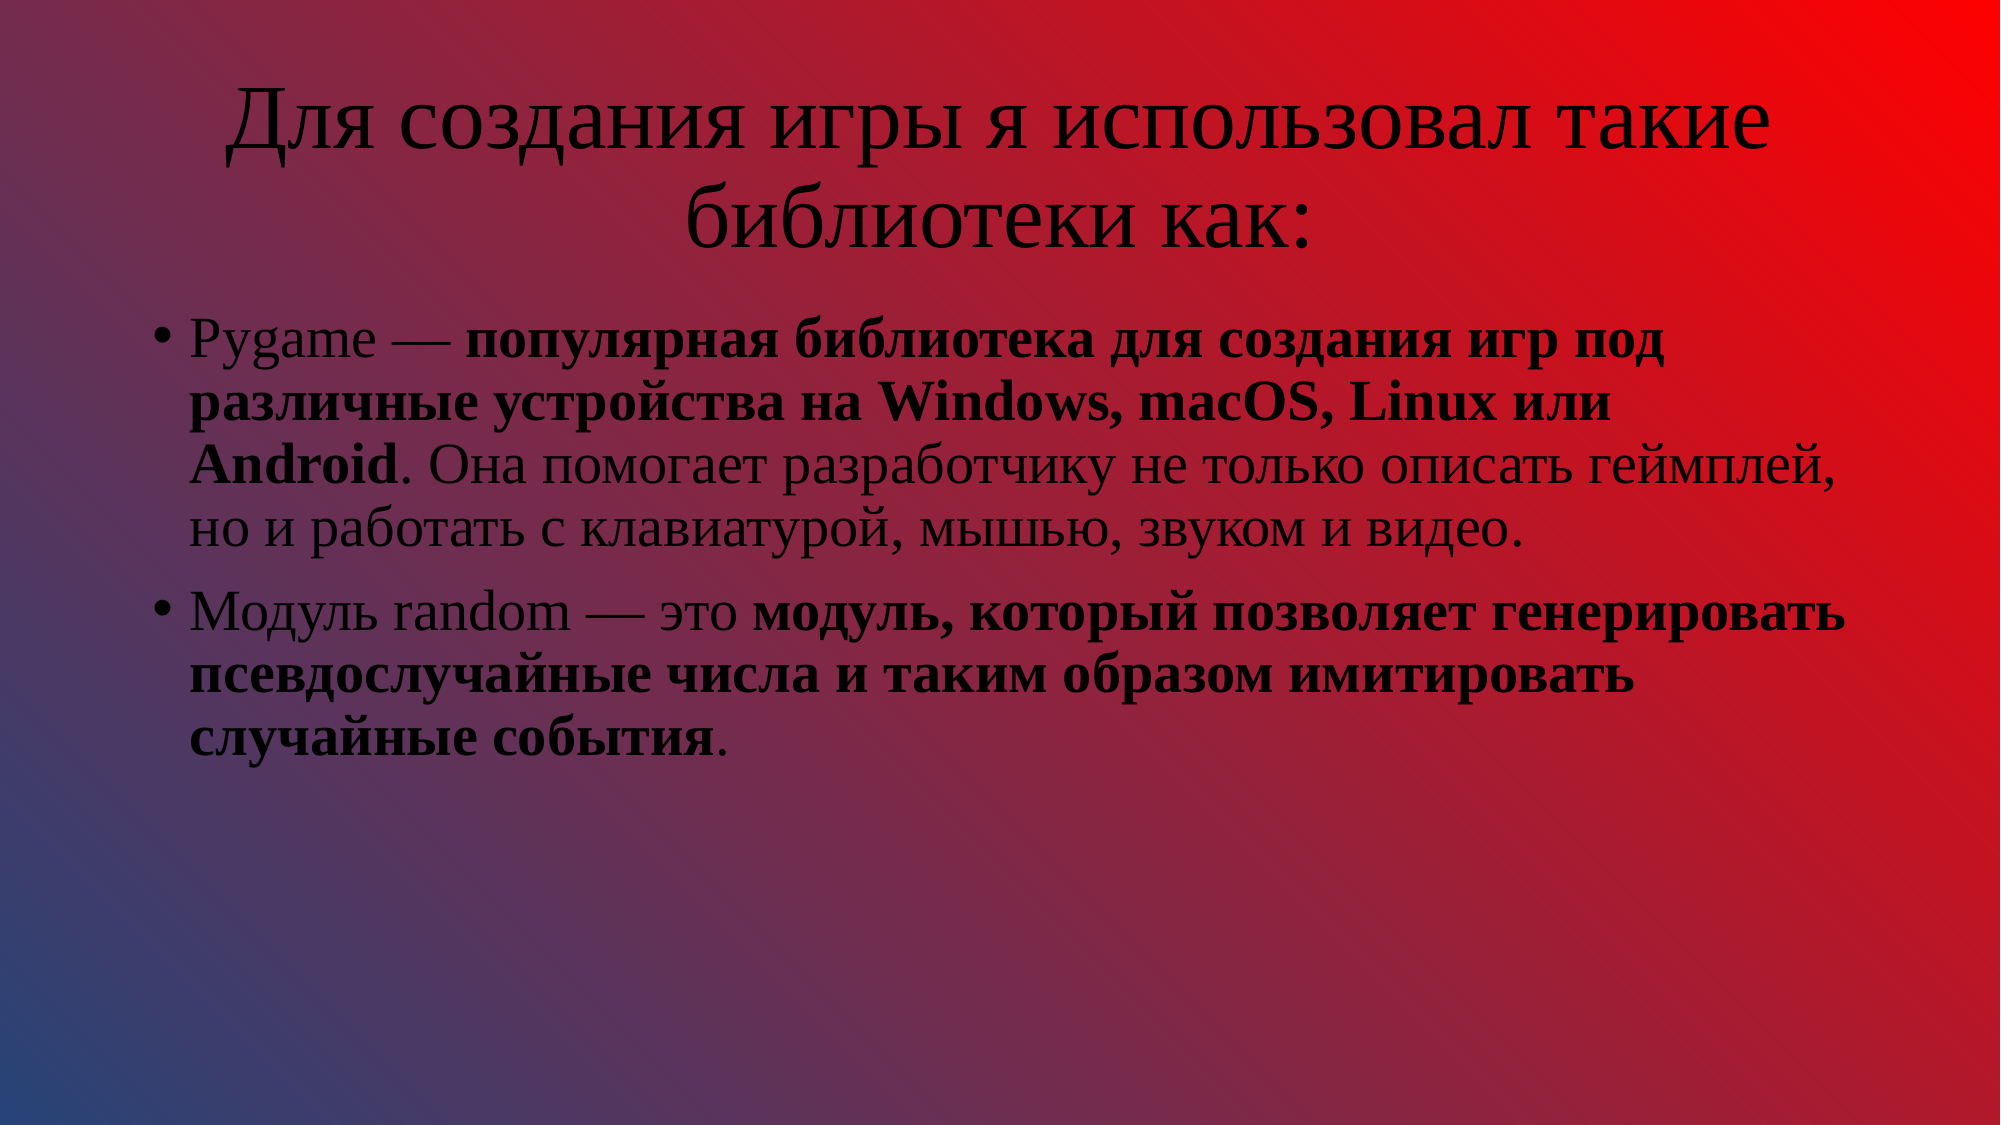

# Для создания игры я использовал такие библиотеки как:
Pygame — популярная библиотека для создания игр под различные устройства на Windows, macOS, Linux или Android. Она помогает разработчику не только описать геймплей, но и работать с клавиатурой, мышью, звуком и видео.
Модуль random — это модуль, который позволяет генерировать псевдослучайные числа и таким образом имитировать случайные события.